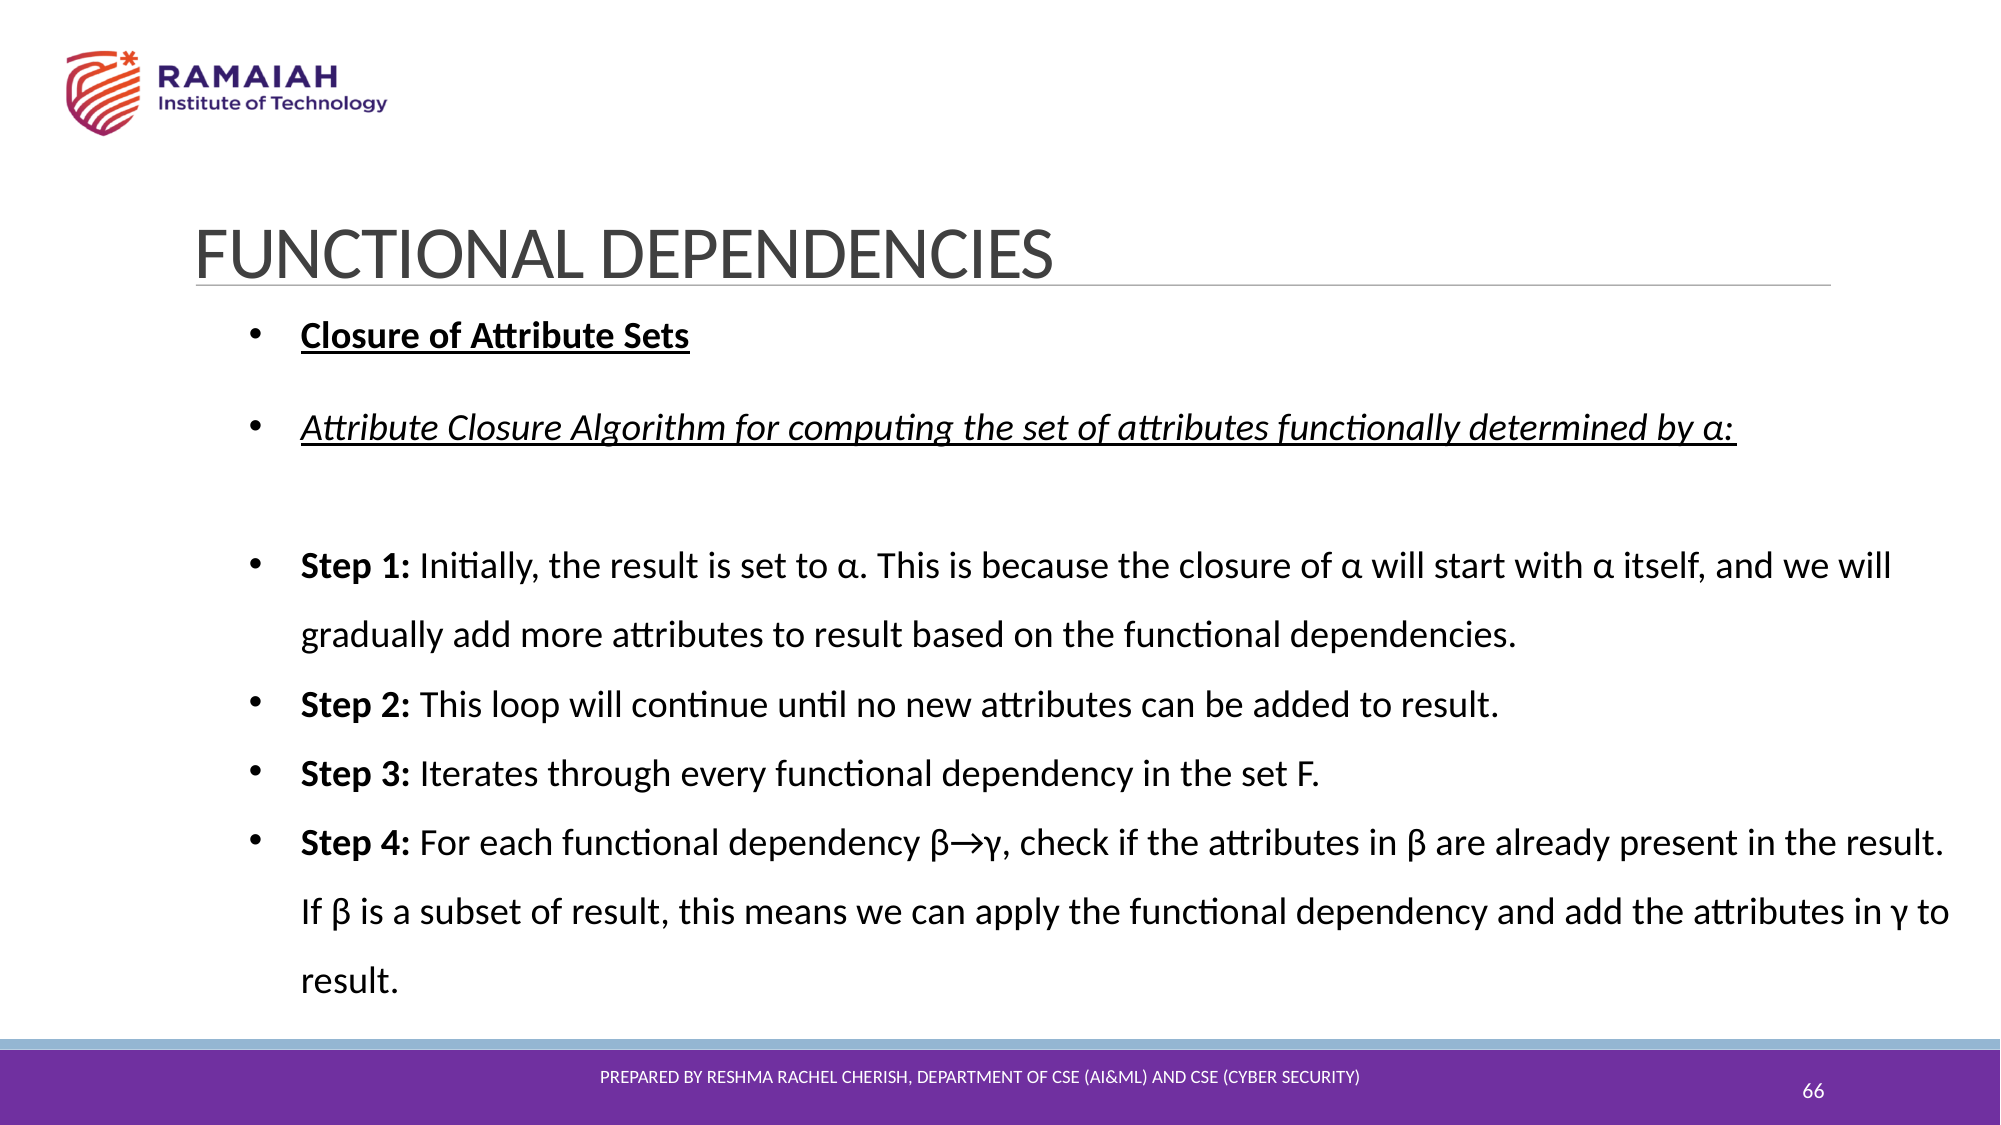

FUNCTIONAL DEPENDENCIES
Closure of Attribute Sets

Attribute Closure Algorithm for computing the set of attributes functionally determined by α:

Step 1: Initially, the result is set to α. This is because the closure of α will start with α itself, and we will gradually add more attributes to result based on the functional dependencies.
Step 2: This loop will continue until no new attributes can be added to result.
Step 3: Iterates through every functional dependency in the set F.
Step 4: For each functional dependency β→γ, check if the attributes in β are already present in the result. If β is a subset of result, this means we can apply the functional dependency and add the attributes in γ to result.

66
Prepared By reshma Rachel cherish, Department of CSE (ai&ml) and CSE (Cyber security)